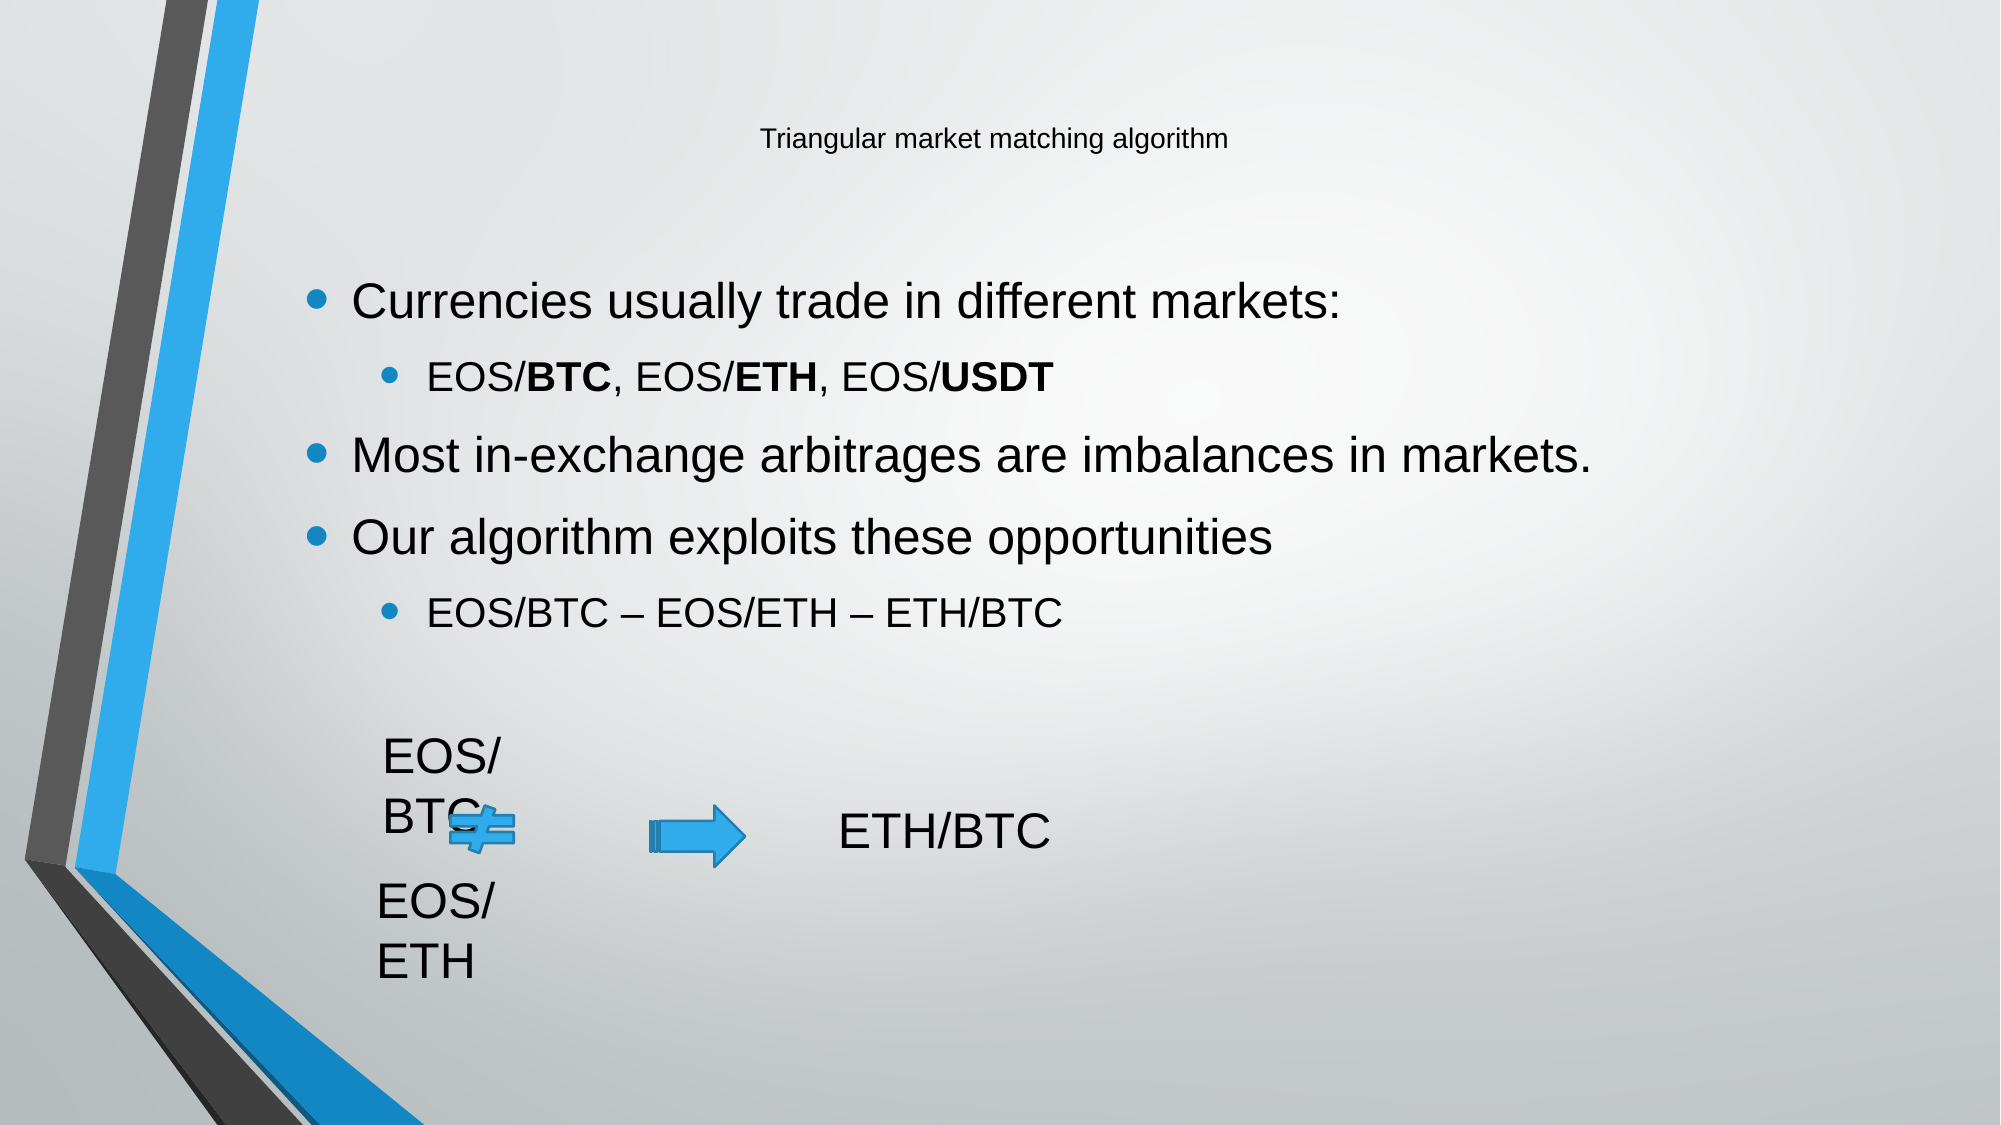

# Triangular market matching algorithm
Currencies usually trade in different markets:
EOS/BTC, EOS/ETH, EOS/USDT
Most in-exchange arbitrages are imbalances in markets.
Our algorithm exploits these opportunities
EOS/BTC – EOS/ETH – ETH/BTC
EOS/BTC
ETH/BTC

EOS/ETH